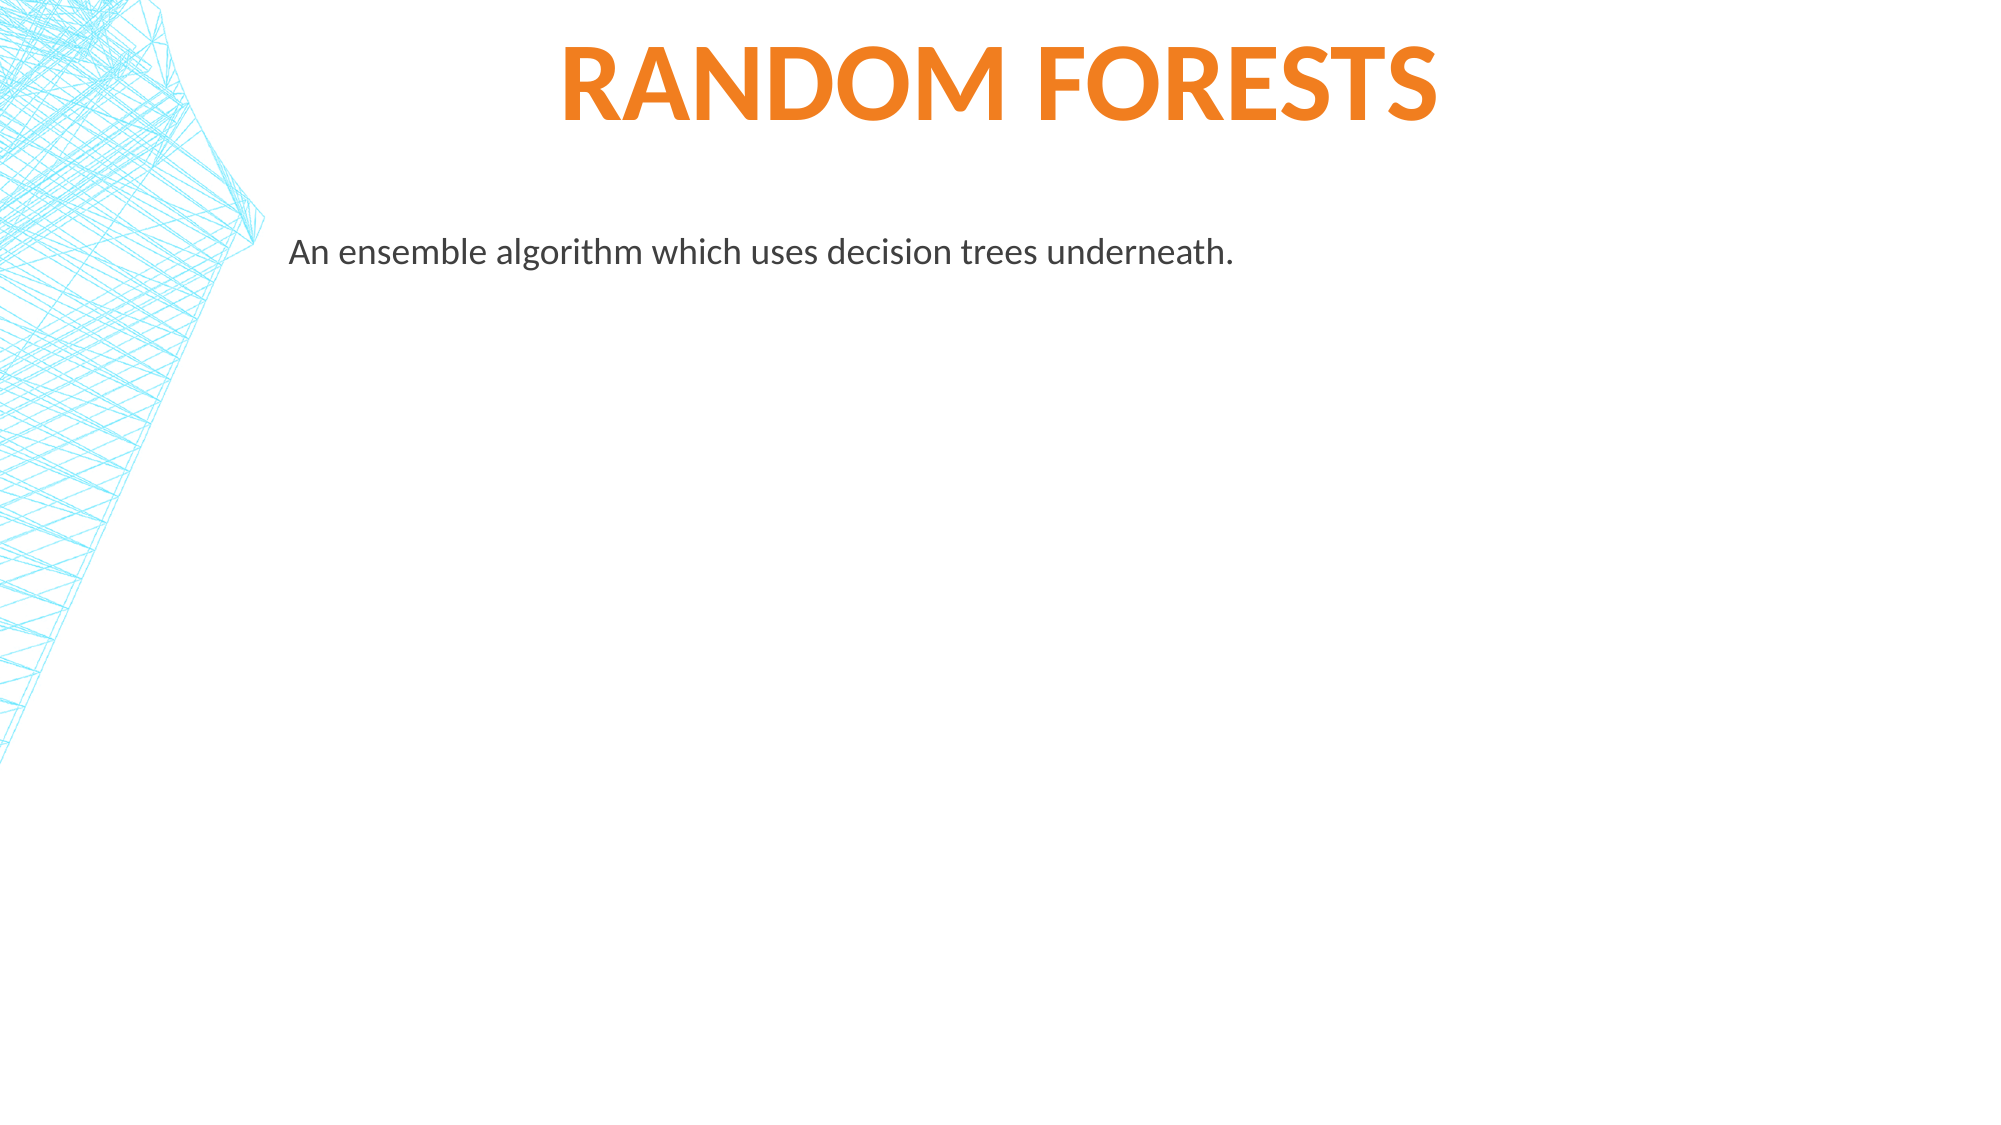

RANDOM FORESTS
An ensemble algorithm which uses decision trees underneath.